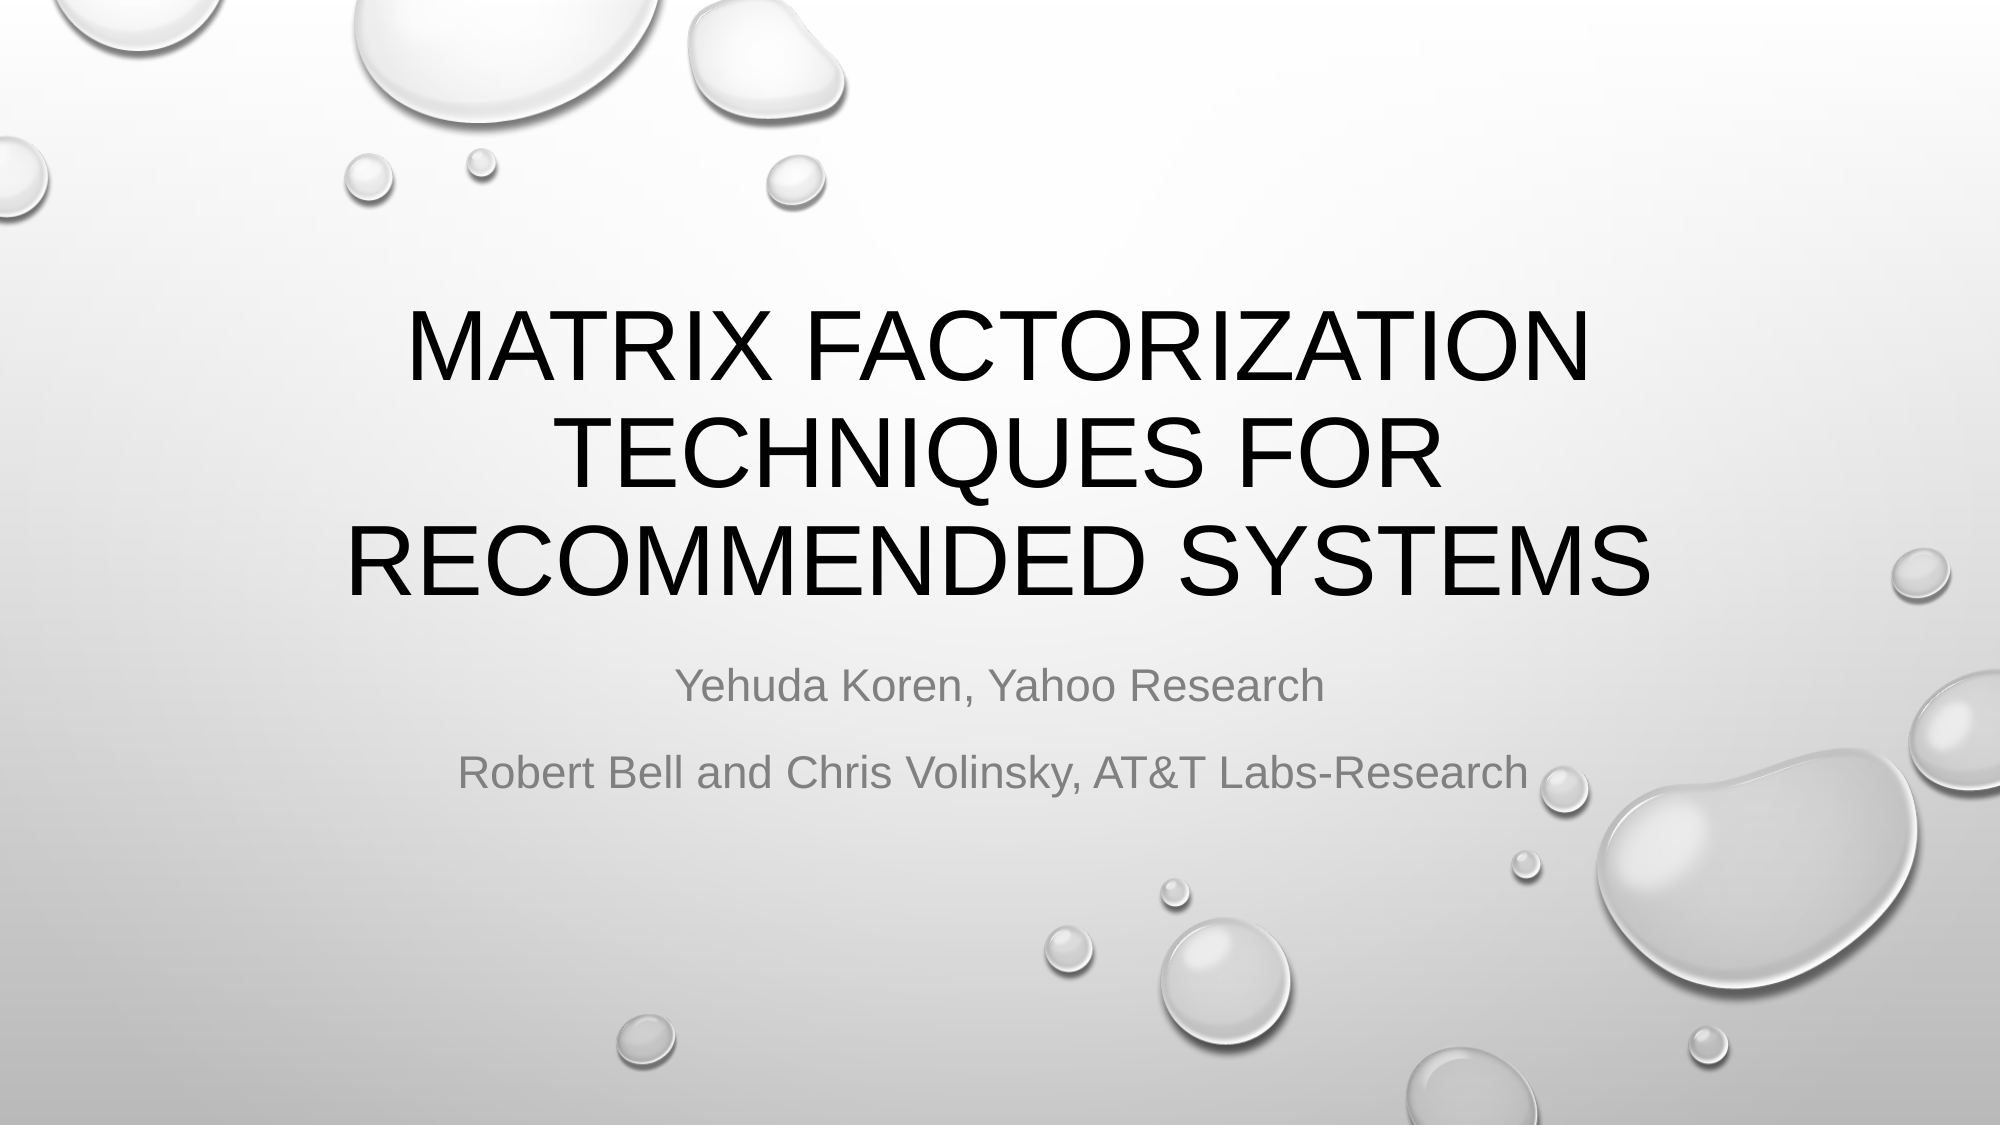

# Matrix factorization techniques for recommended systems
Yehuda Koren, Yahoo Research
Robert Bell and Chris Volinsky, AT&T Labs-Research